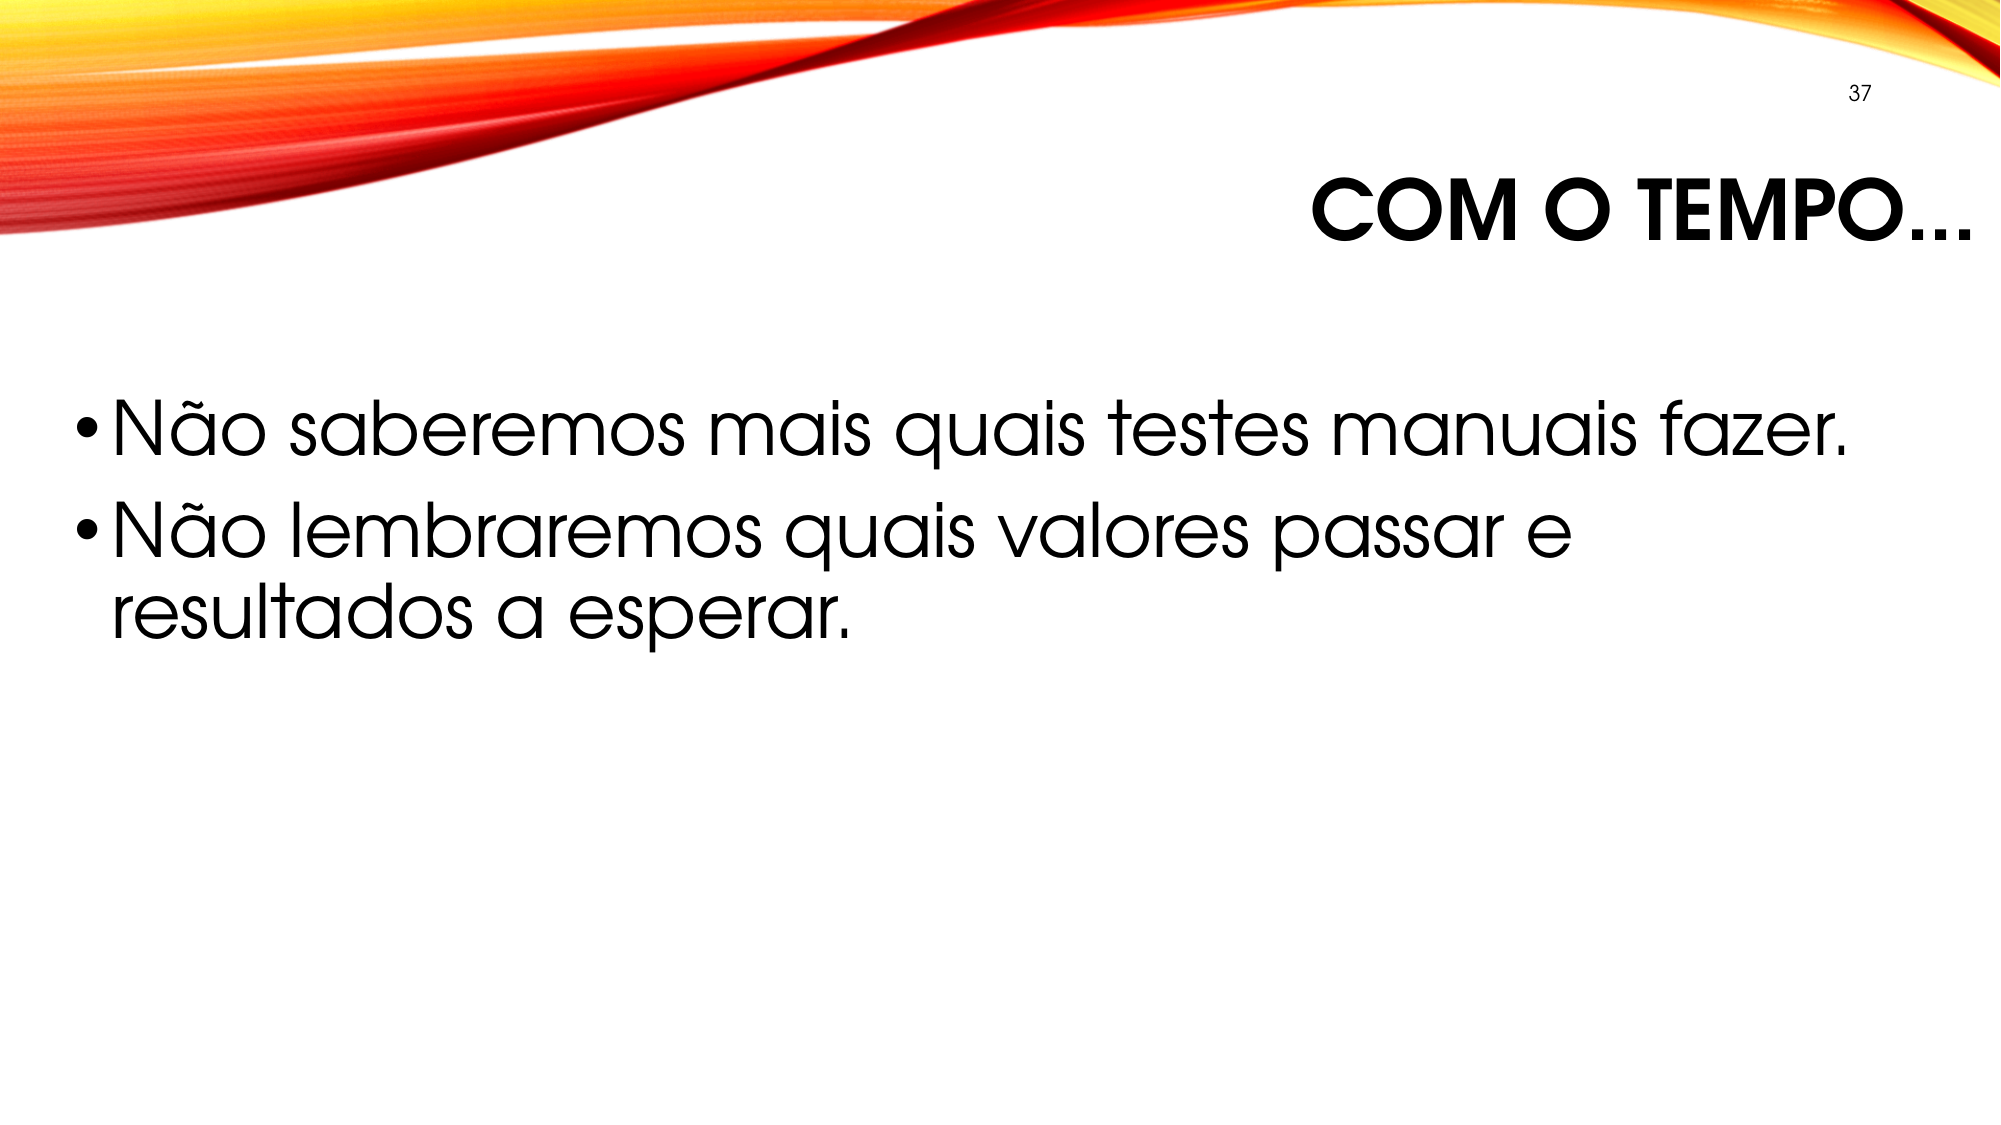

37
# Com o tempo...
Não saberemos mais quais testes manuais fazer.
Não lembraremos quais valores passar e resultados a esperar.